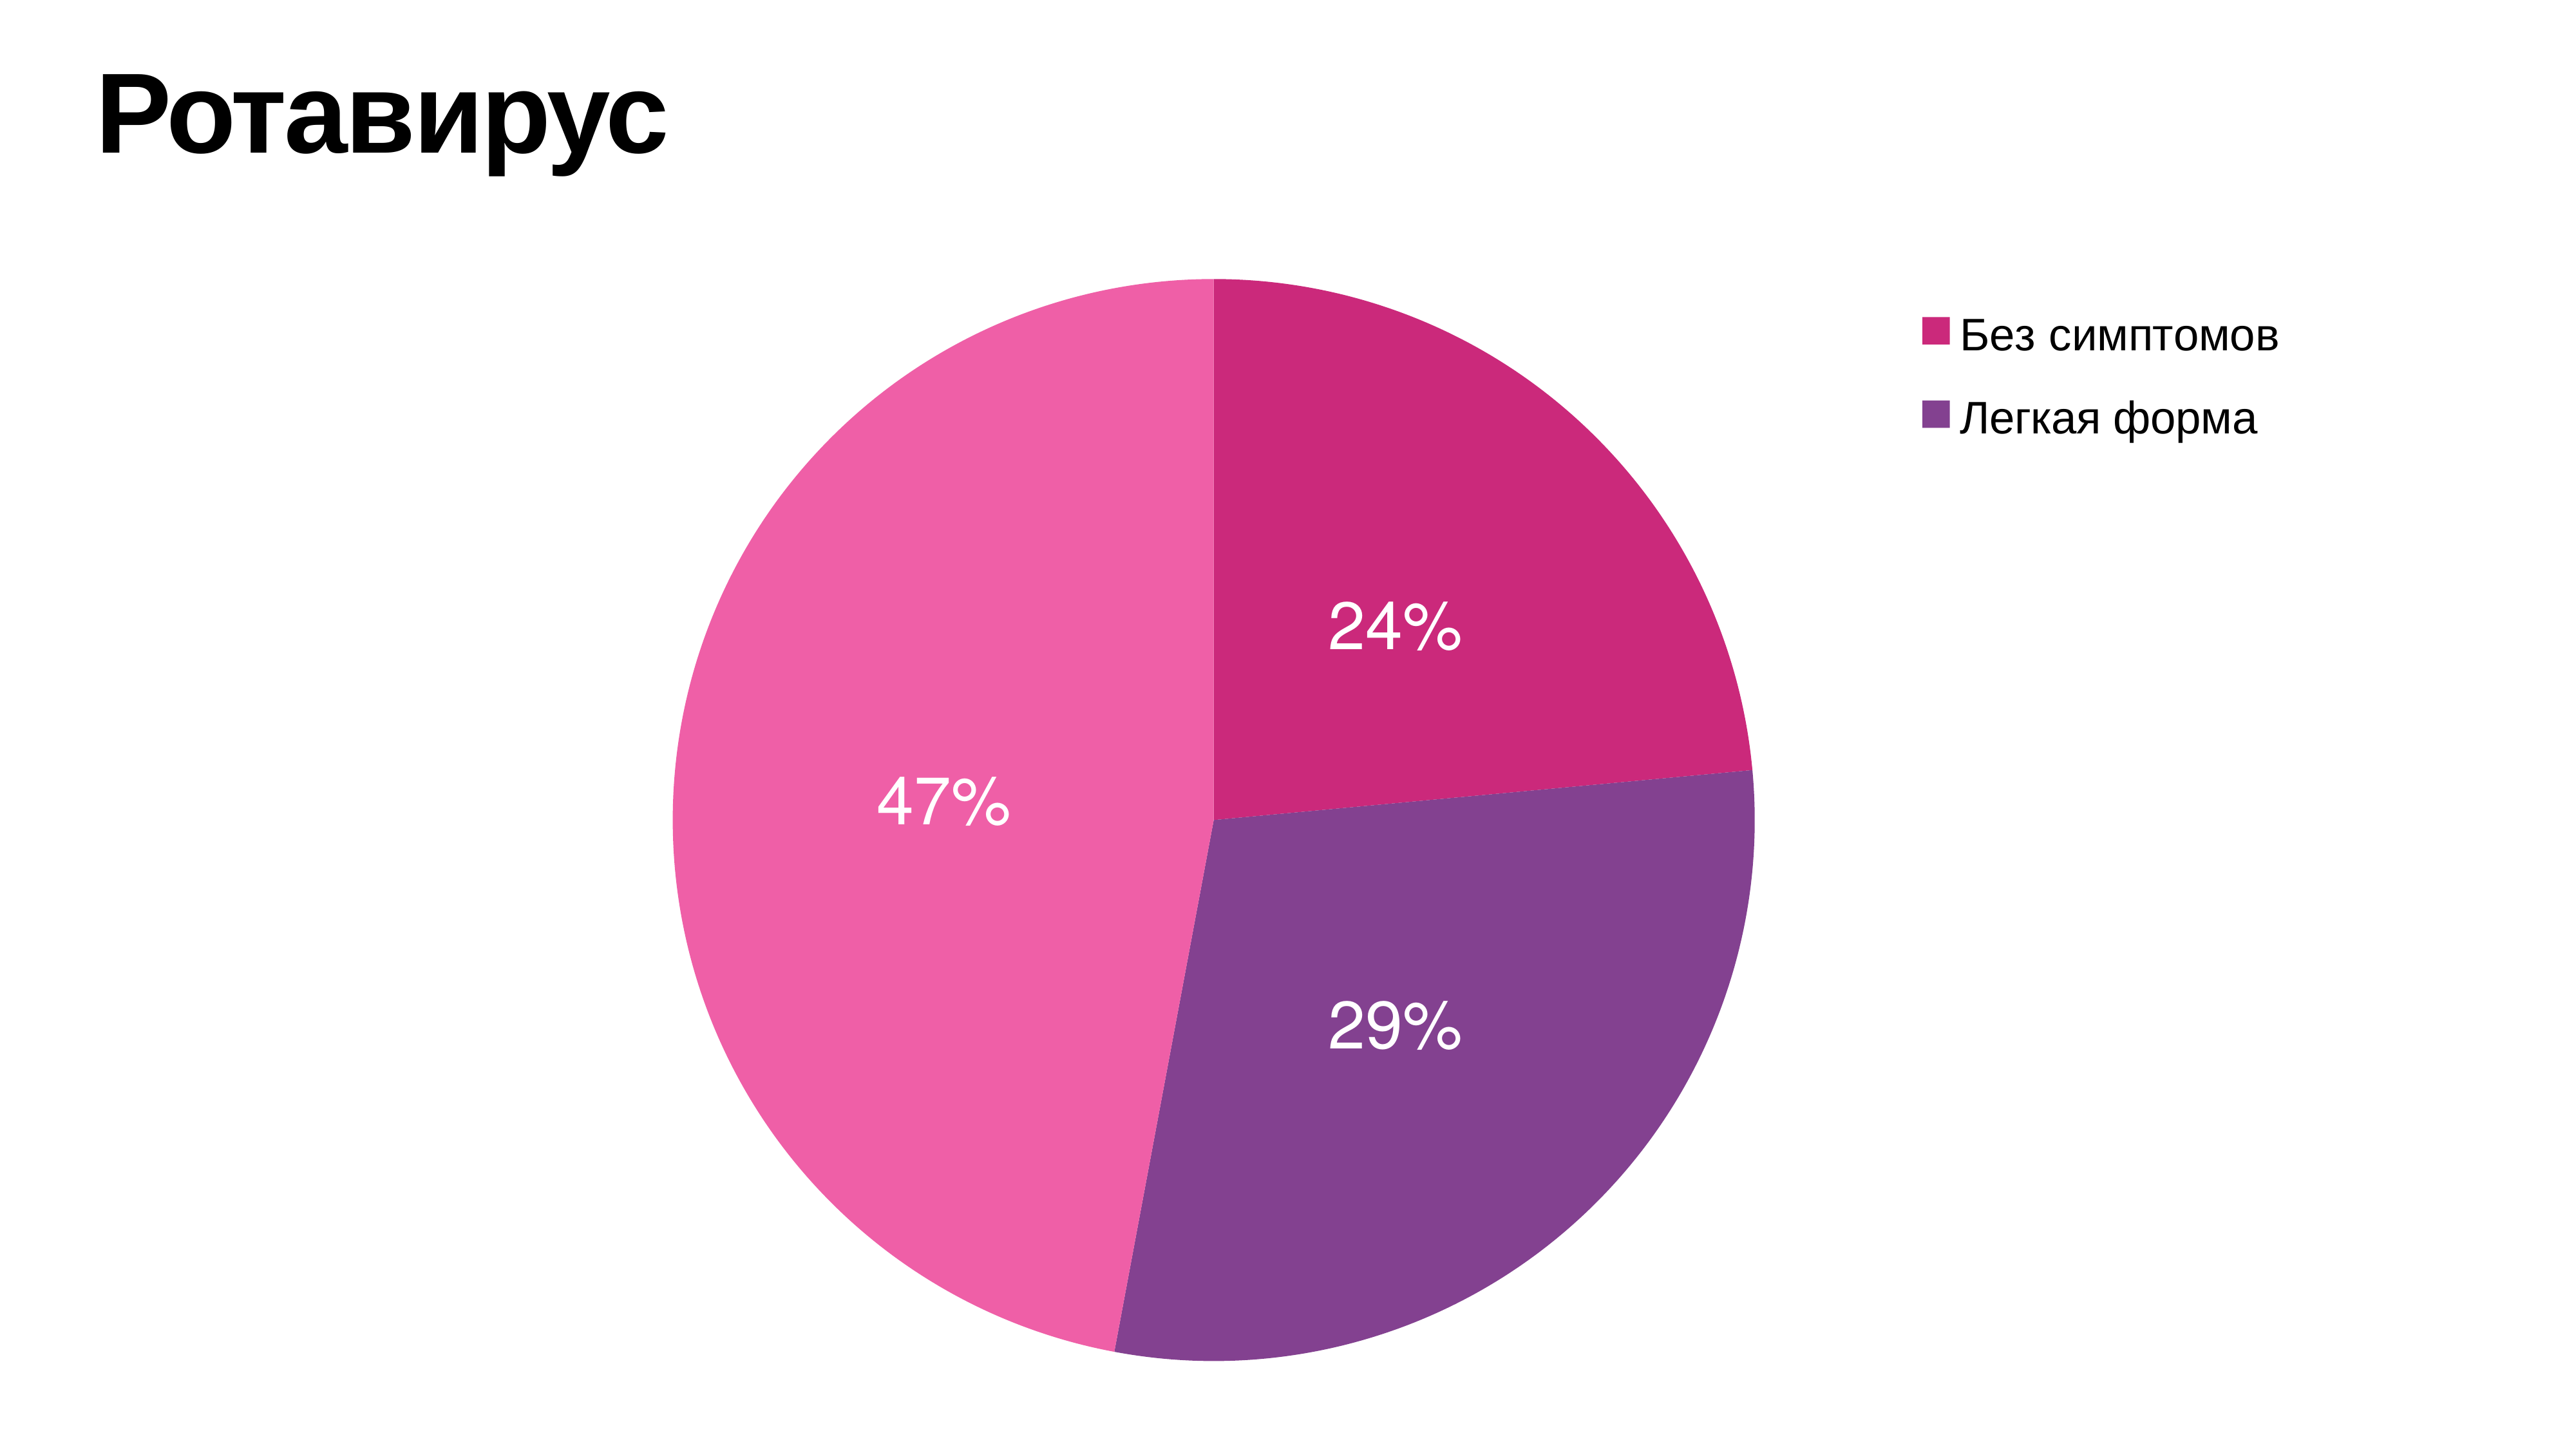

Ротавирус

### Chart

| Category | Область 1 |
|---|---|
| Без симптомов | 4.0 |
| Легкая форма | 5.0 |
| Средняя форма | 8.0 |